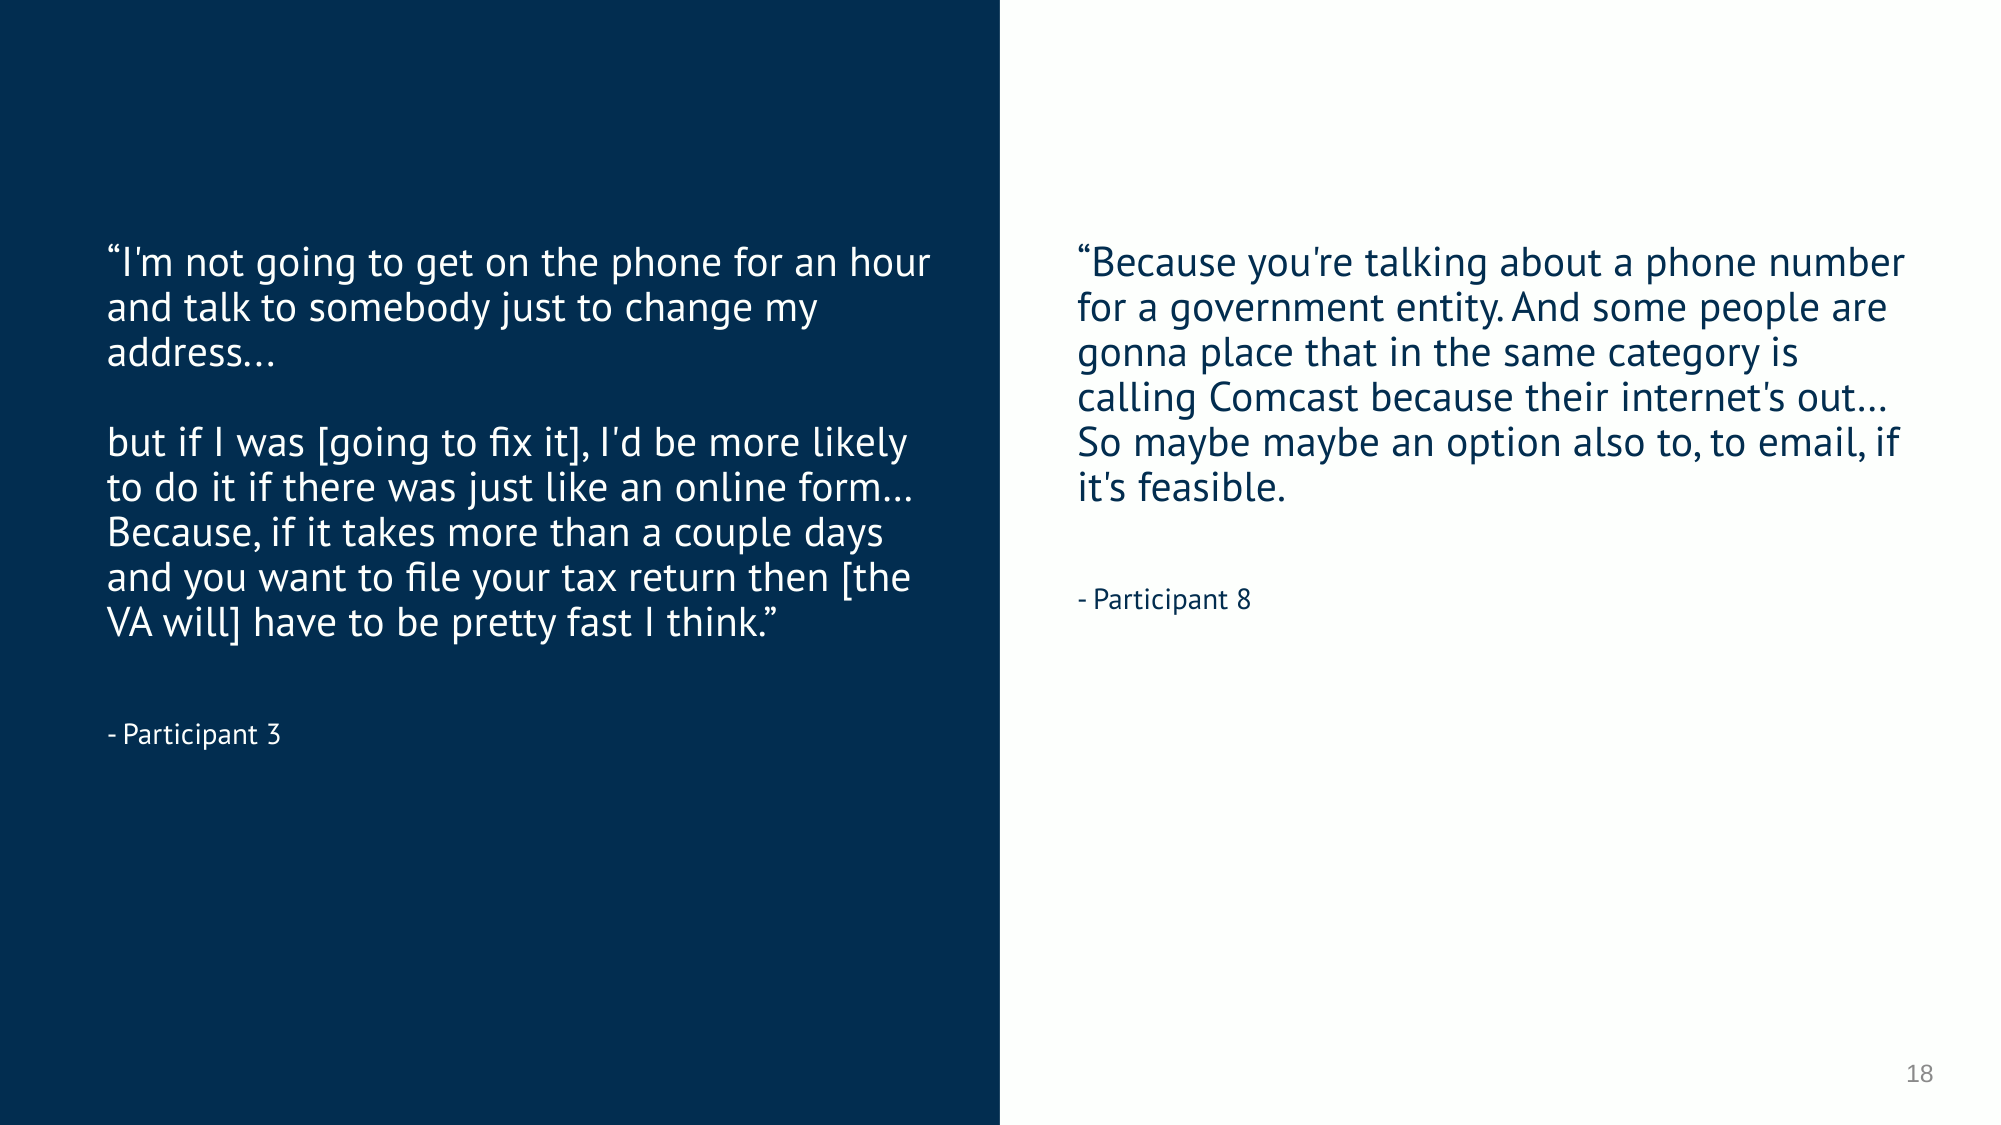

“I'm not going to get on the phone for an hour and talk to somebody just to change my address...
but if I was [going to fix it], I'd be more likely to do it if there was just like an online form… Because, if it takes more than a couple days and you want to file your tax return then [the VA will] have to be pretty fast I think.”

- Participant 3
“Because you're talking about a phone number for a government entity. And some people are gonna place that in the same category is calling Comcast because their internet's out… So maybe maybe an option also to, to email, if it's feasible.

- Participant 8
18